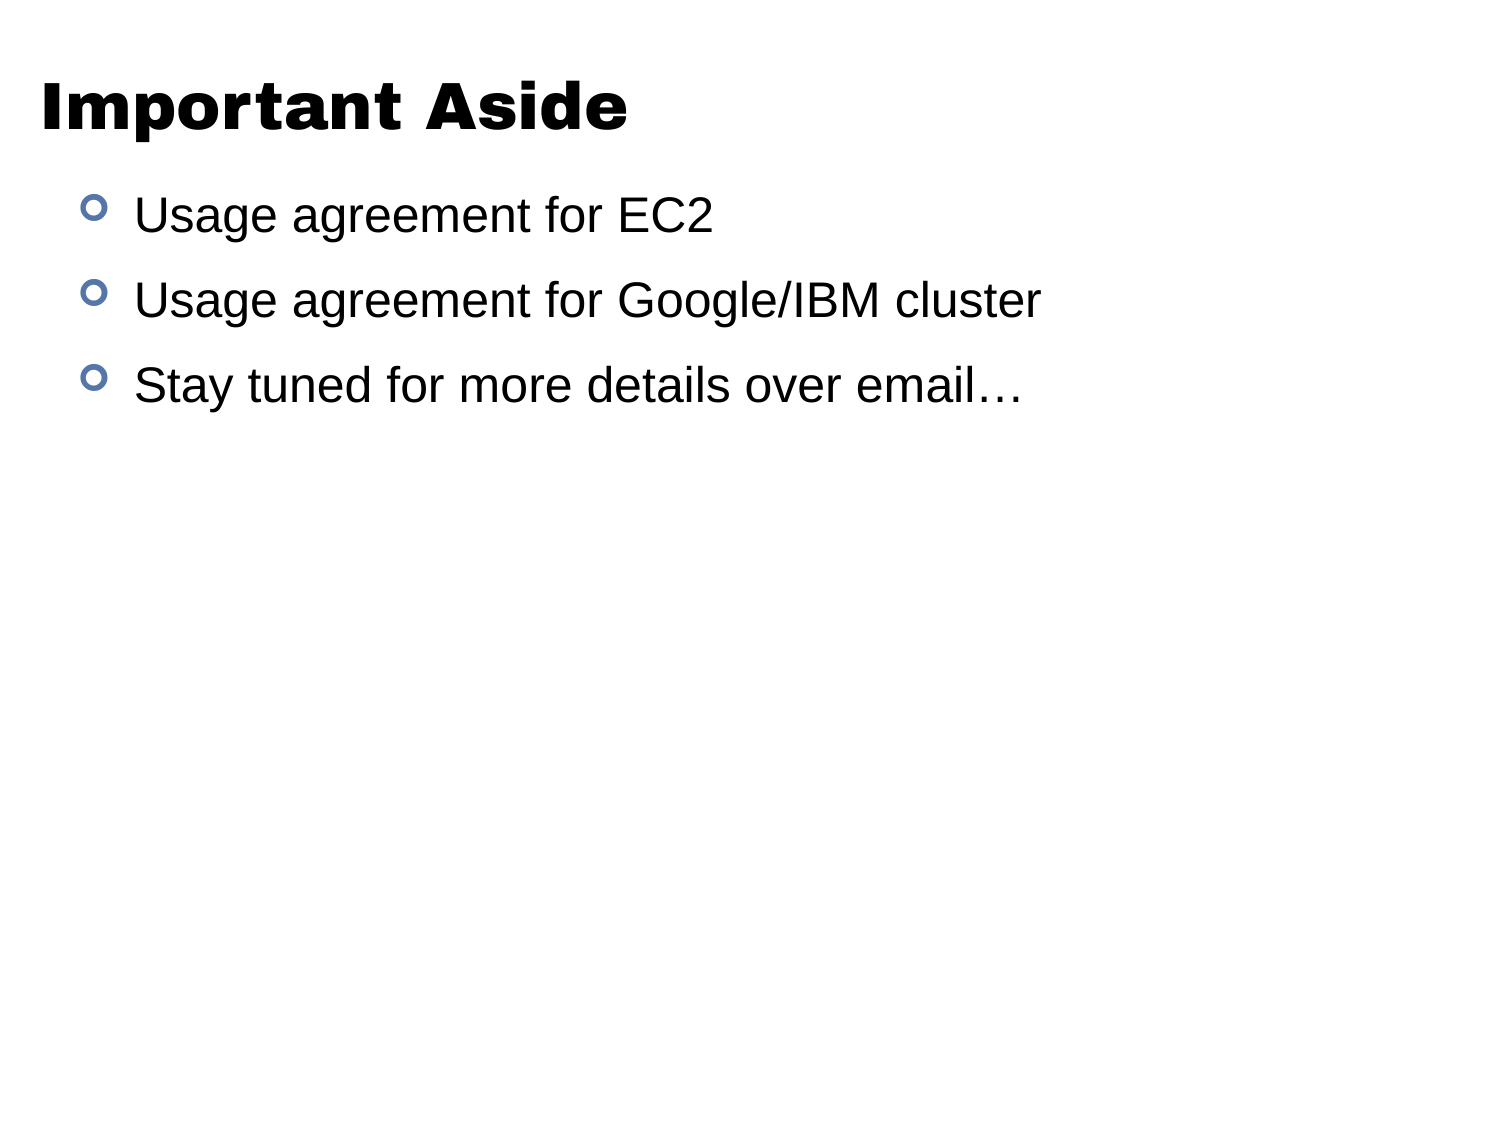

# Important Aside
Usage agreement for EC2
Usage agreement for Google/IBM cluster
Stay tuned for more details over email…